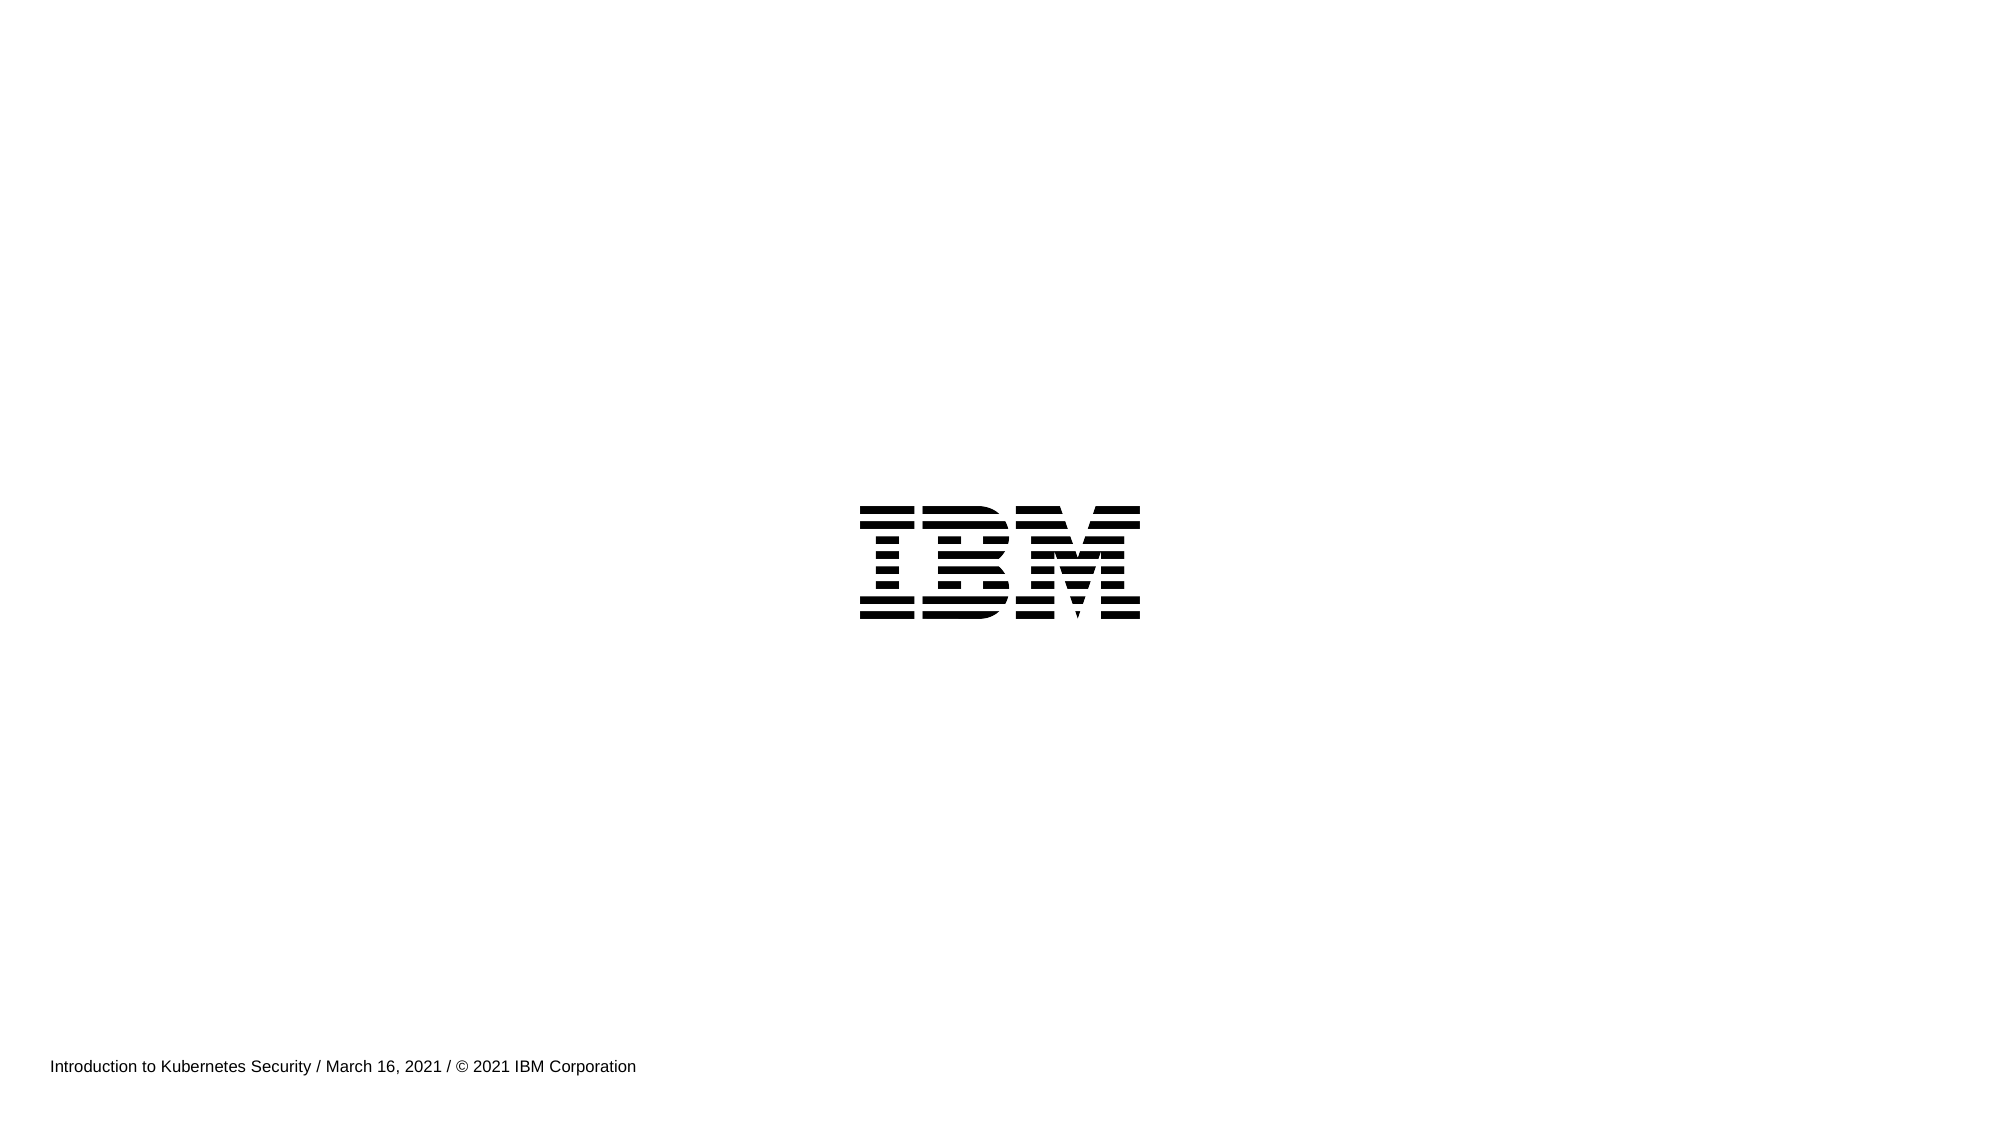

Introduction to Kubernetes Security / March 16, 2021 / © 2021 IBM Corporation